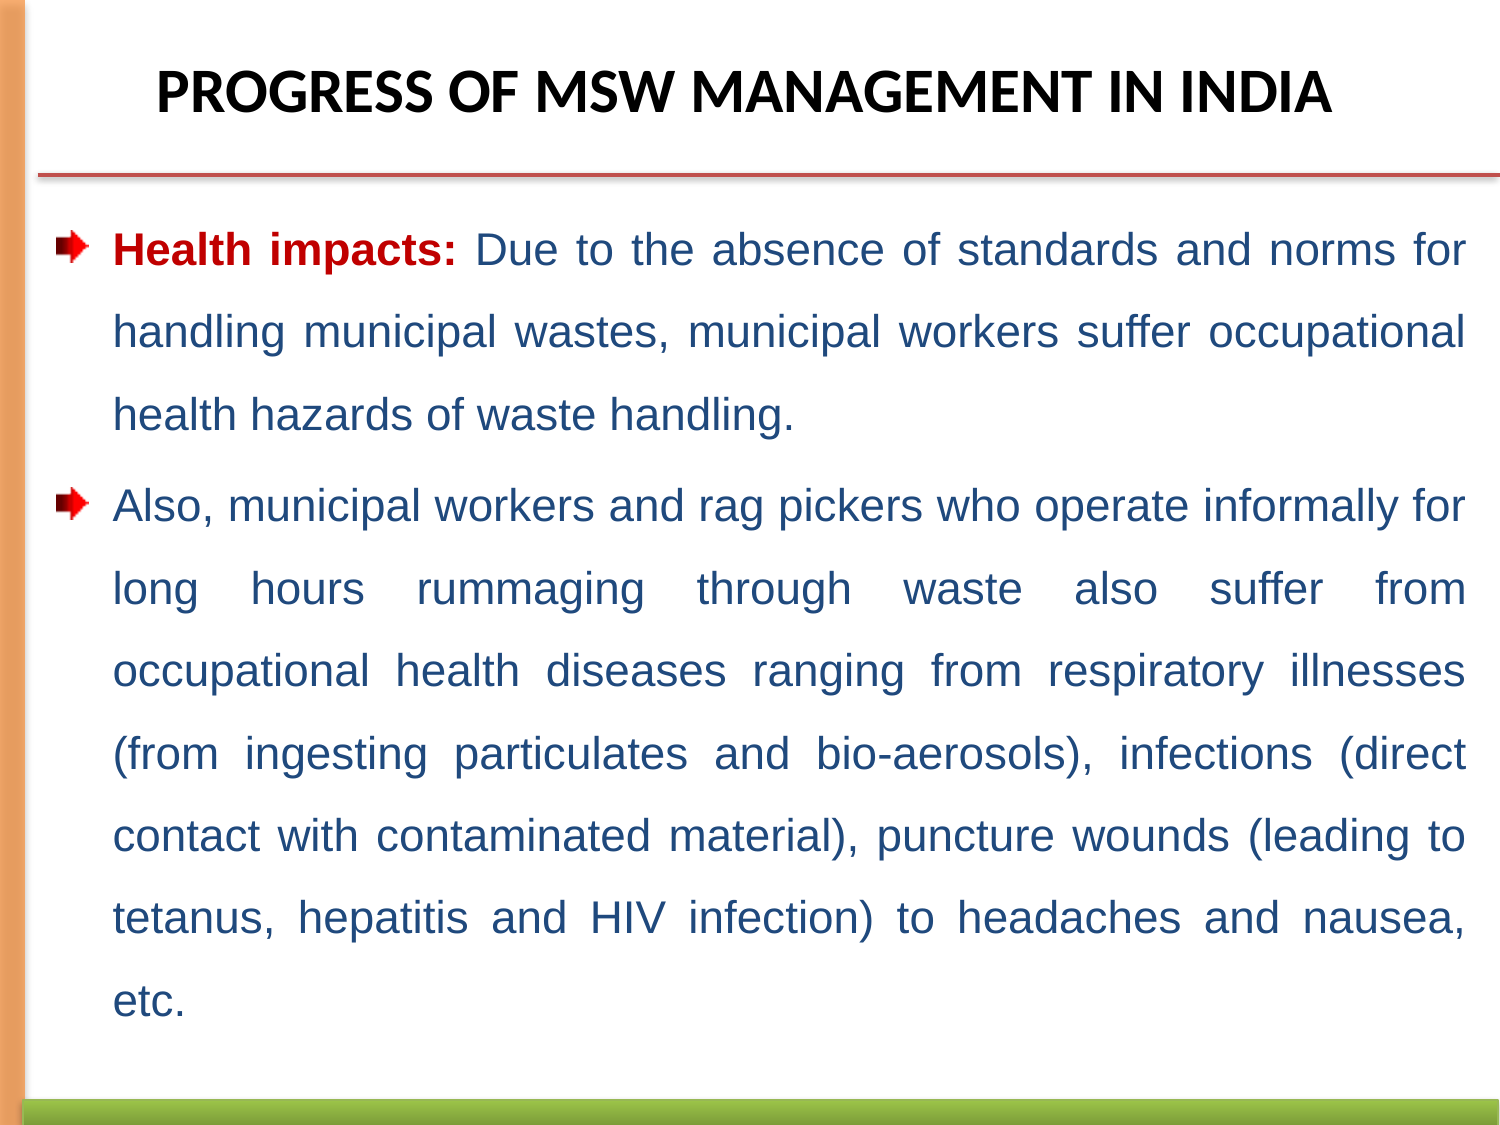

# PROGRESS OF MSW MANAGEMENT IN INDIA
Health impacts: Due to the absence of standards and norms for handling municipal wastes, municipal workers suffer occupational health hazards of waste handling.
Also, municipal workers and rag pickers who operate informally for long hours rummaging through waste also suffer from occupational health diseases ranging from respiratory illnesses (from ingesting particulates and bio-aerosols), infections (direct contact with contaminated material), puncture wounds (leading to tetanus, hepatitis and HIV infection) to headaches and nausea, etc.